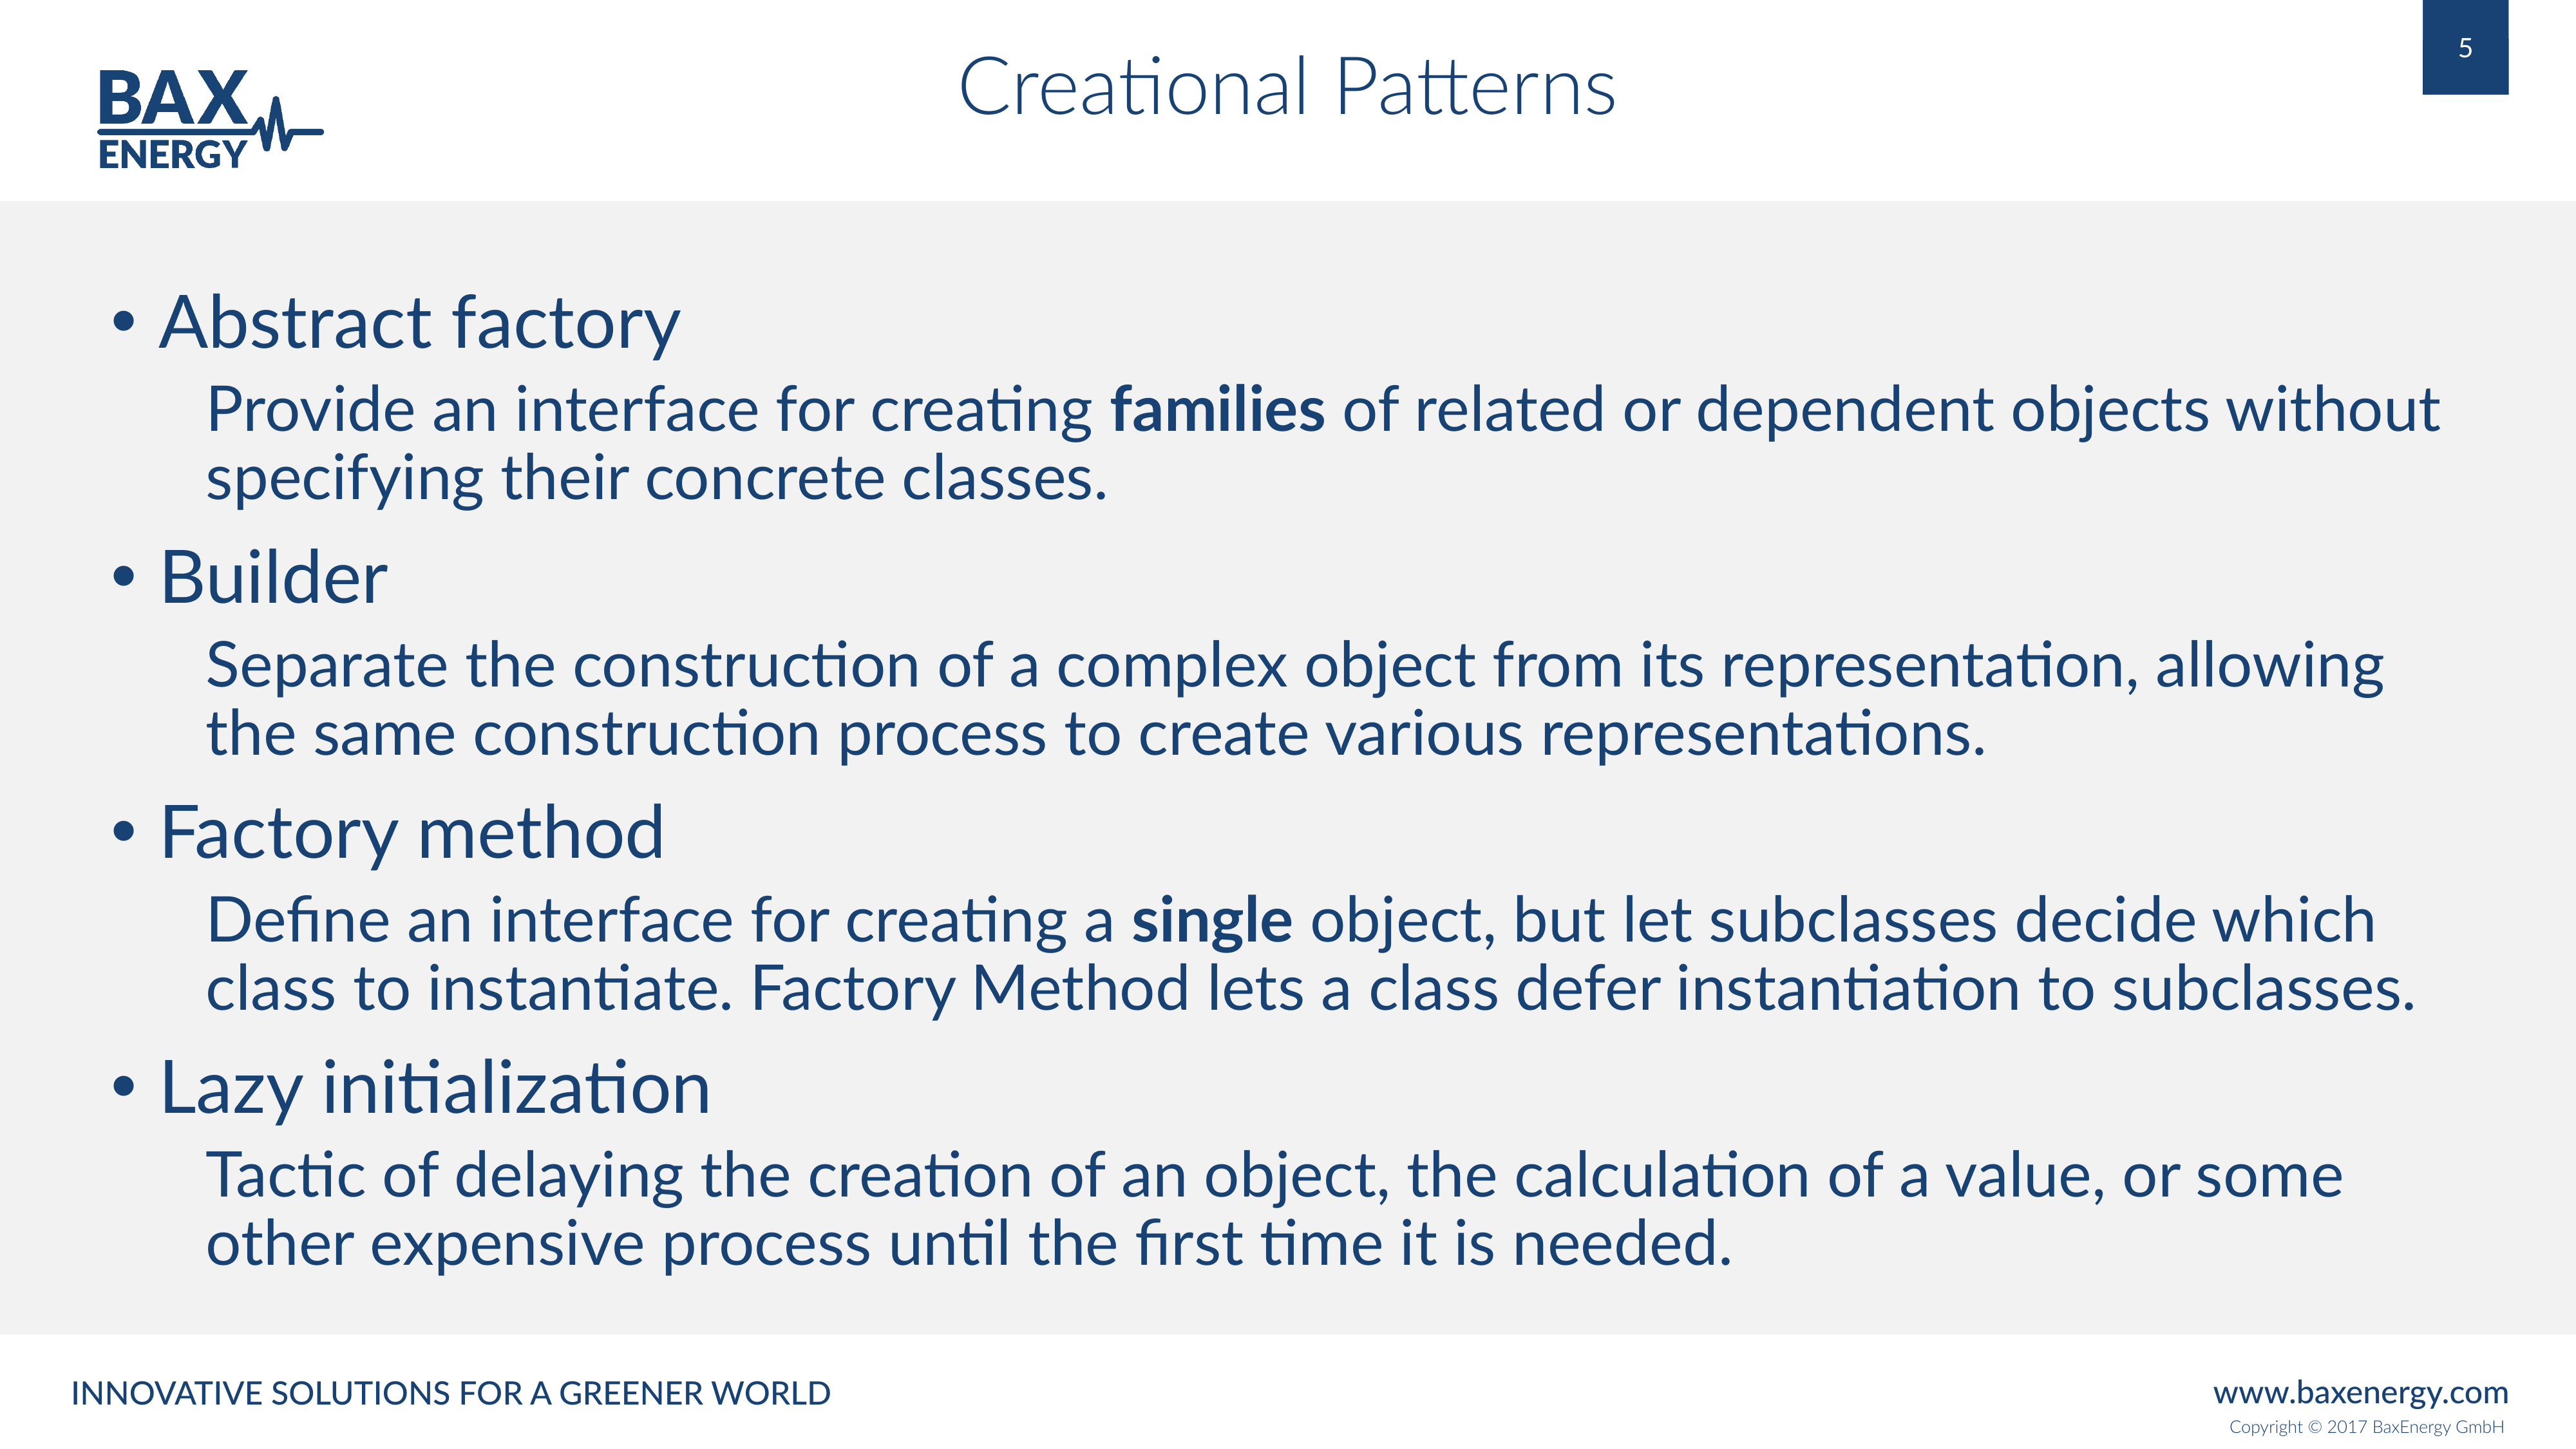

Creational Patterns
Abstract factory
Provide an interface for creating families of related or dependent objects without specifying their concrete classes.
Builder
Separate the construction of a complex object from its representation, allowing the same construction process to create various representations.
Factory method
Define an interface for creating a single object, but let subclasses decide which class to instantiate. Factory Method lets a class defer instantiation to subclasses.
Lazy initialization
Tactic of delaying the creation of an object, the calculation of a value, or some other expensive process until the first time it is needed.